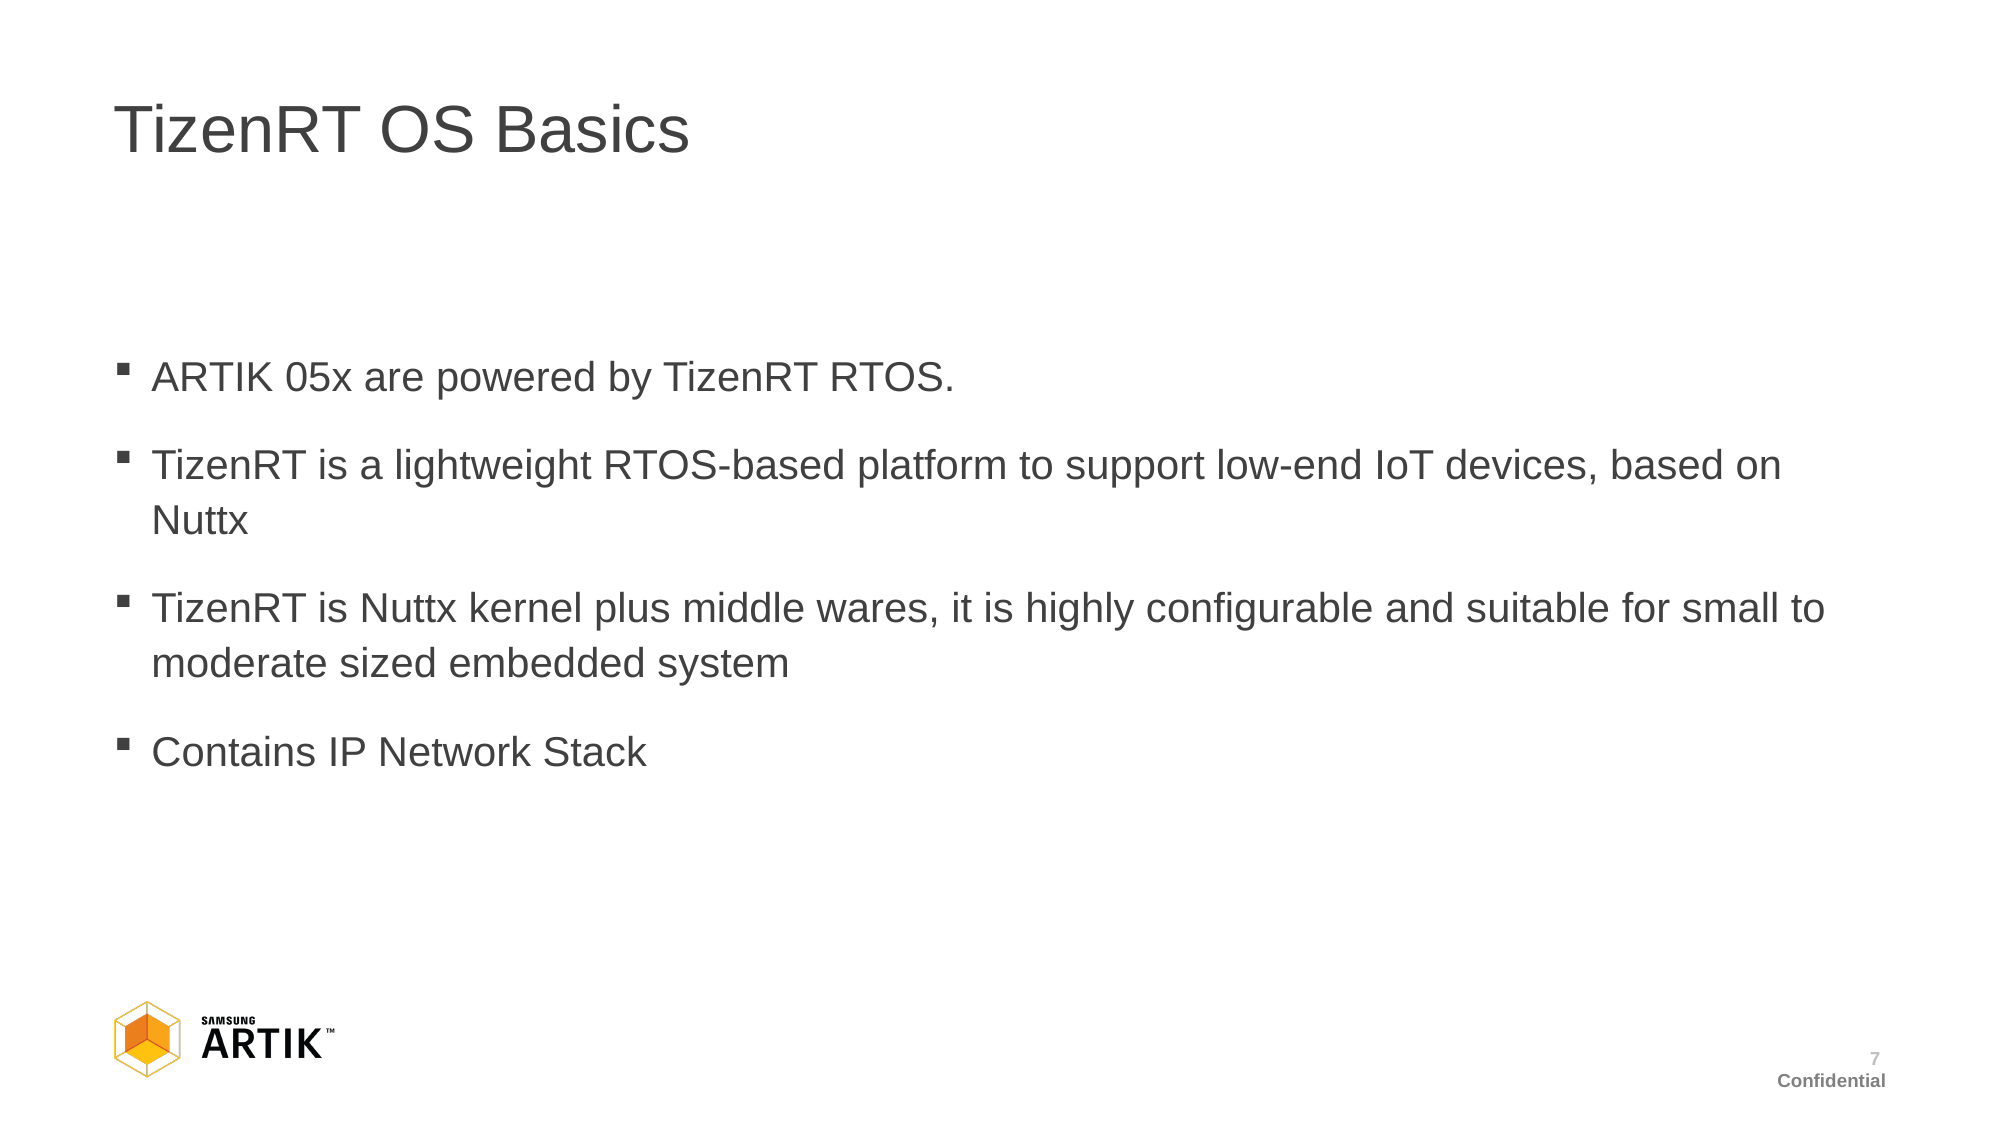

# TizenRT OS Basics
ARTIK 05x are powered by TizenRT RTOS.
TizenRT is a lightweight RTOS-based platform to support low-end IoT devices, based on Nuttx
TizenRT is Nuttx kernel plus middle wares, it is highly configurable and suitable for small to moderate sized embedded system
Contains IP Network Stack